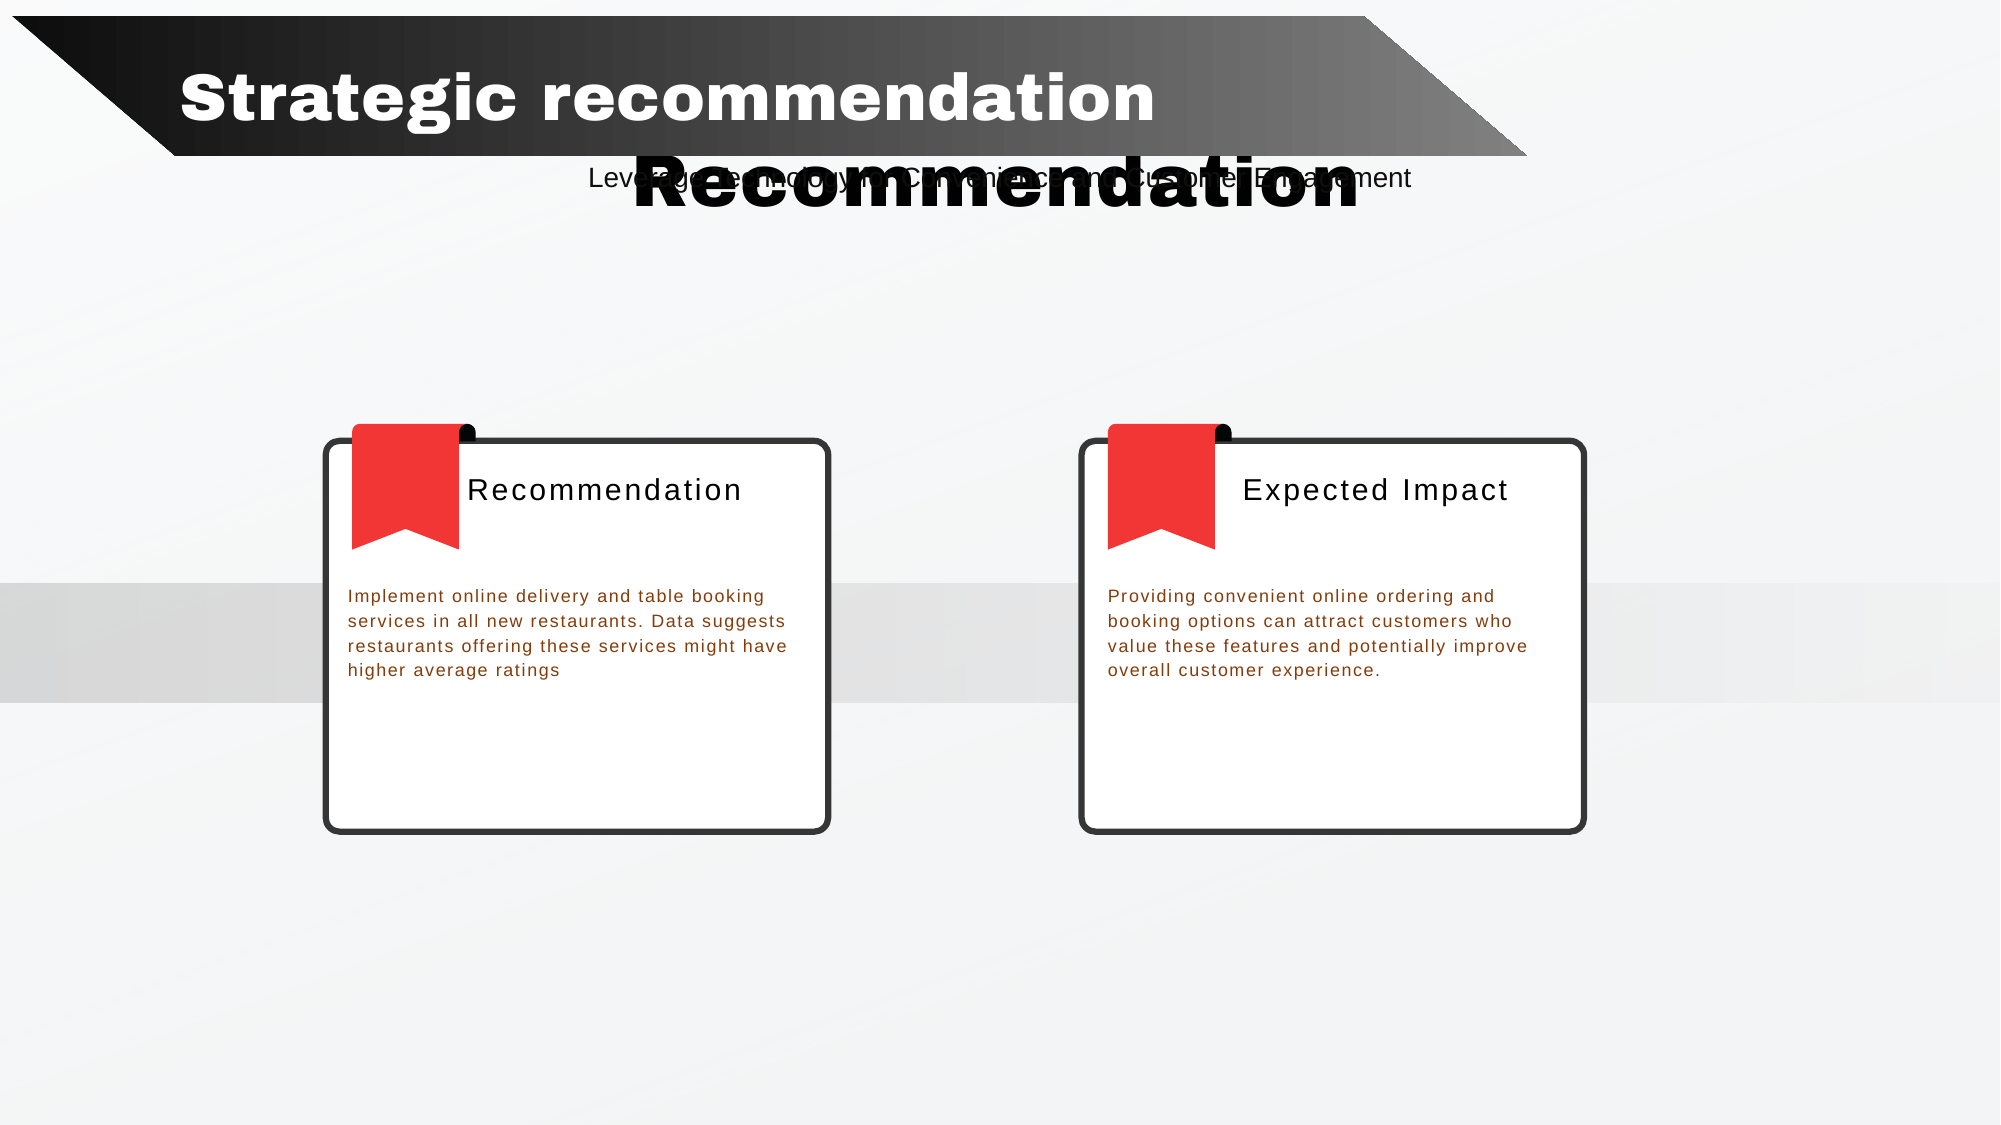

Strategic Recommendation
Strategic recommendation
 Leverage Technology for Convenience and Customer Engagement

Recommendation
Expected Impact
Implement online delivery and table booking services in all new restaurants. Data suggests restaurants offering these services might have higher average ratings
Providing convenient online ordering and booking options can attract customers who value these features and potentially improve overall customer experience.